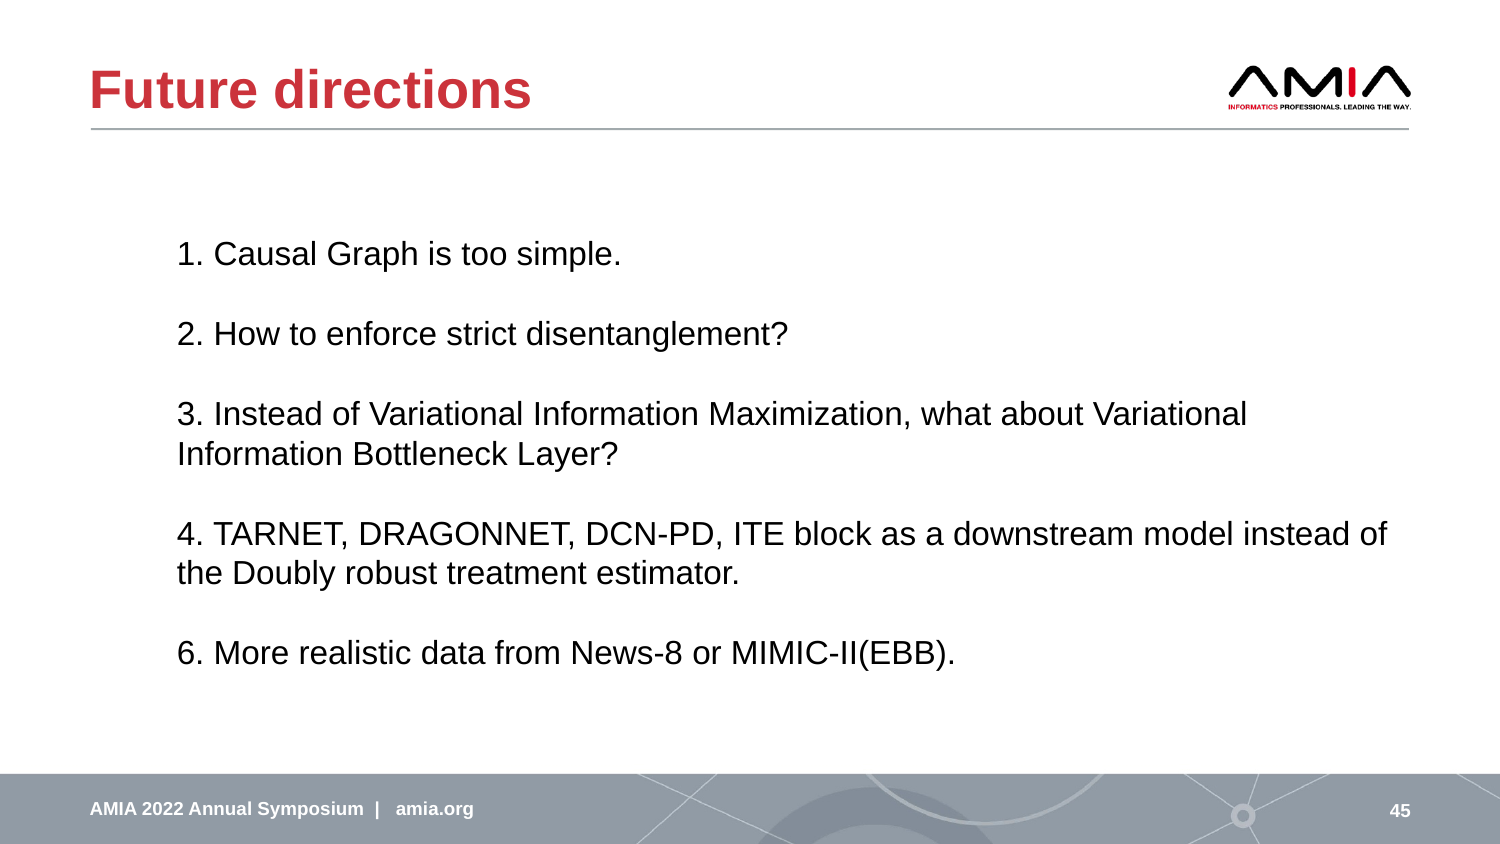

# Future directions
1. Causal Graph is too simple.

2. How to enforce strict disentanglement?

3. Instead of Variational Information Maximization, what about Variational Information Bottleneck Layer?

4. TARNET, DRAGONNET, DCN-PD, ITE block as a downstream model instead of  the Doubly robust treatment estimator.

6. More realistic data from News-8 or MIMIC-II(EBB).
AMIA 2022 Annual Symposium  |   amia.org
45